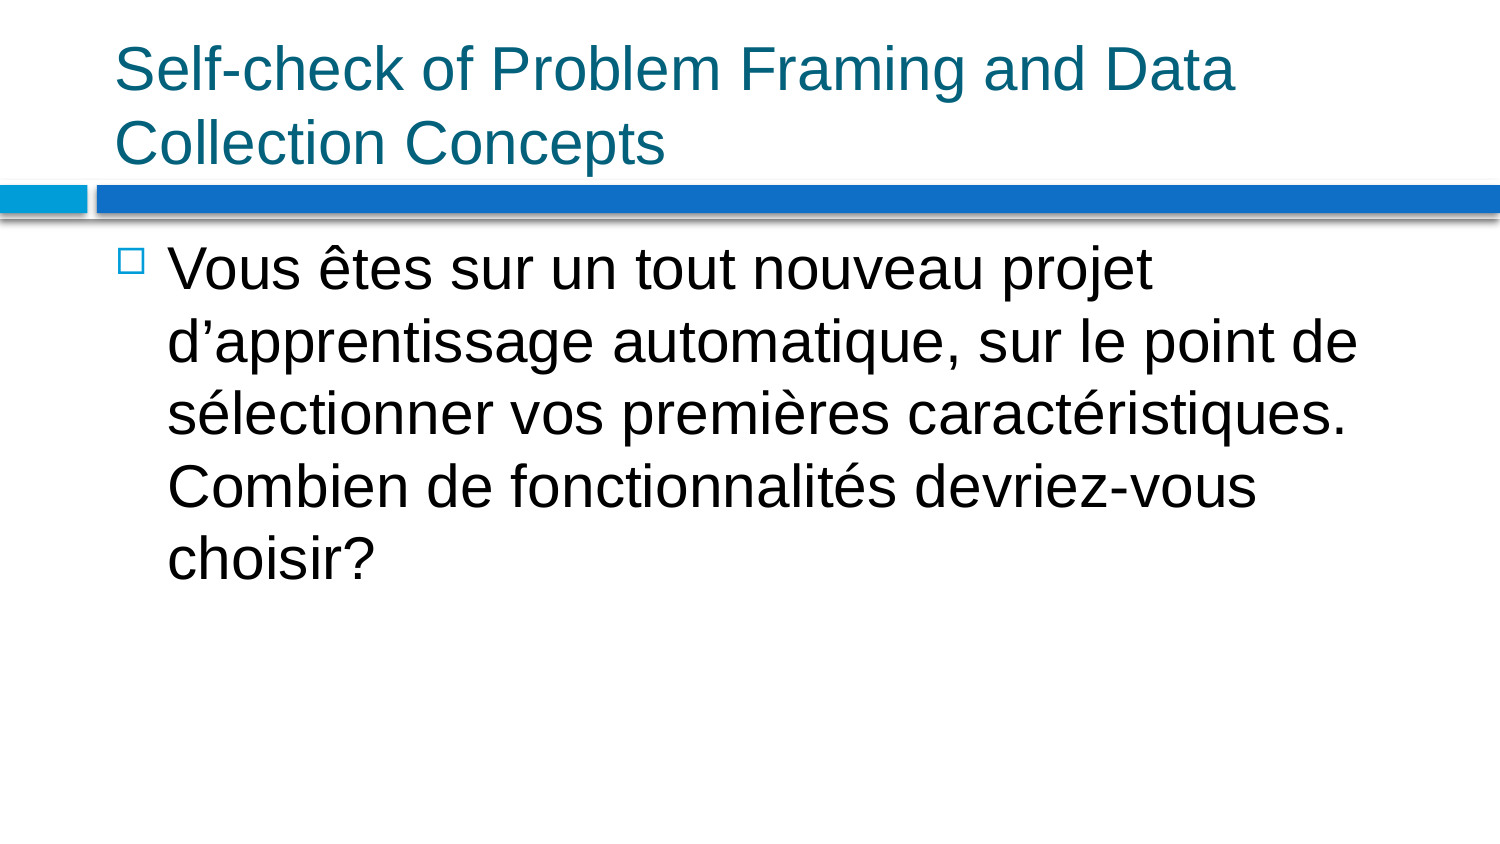

# Self-check of Problem Framing and Data Collection Concepts
Vous êtes sur un tout nouveau projet d’apprentissage automatique, sur le point de sélectionner vos premières caractéristiques. Combien de fonctionnalités devriez-vous choisir?